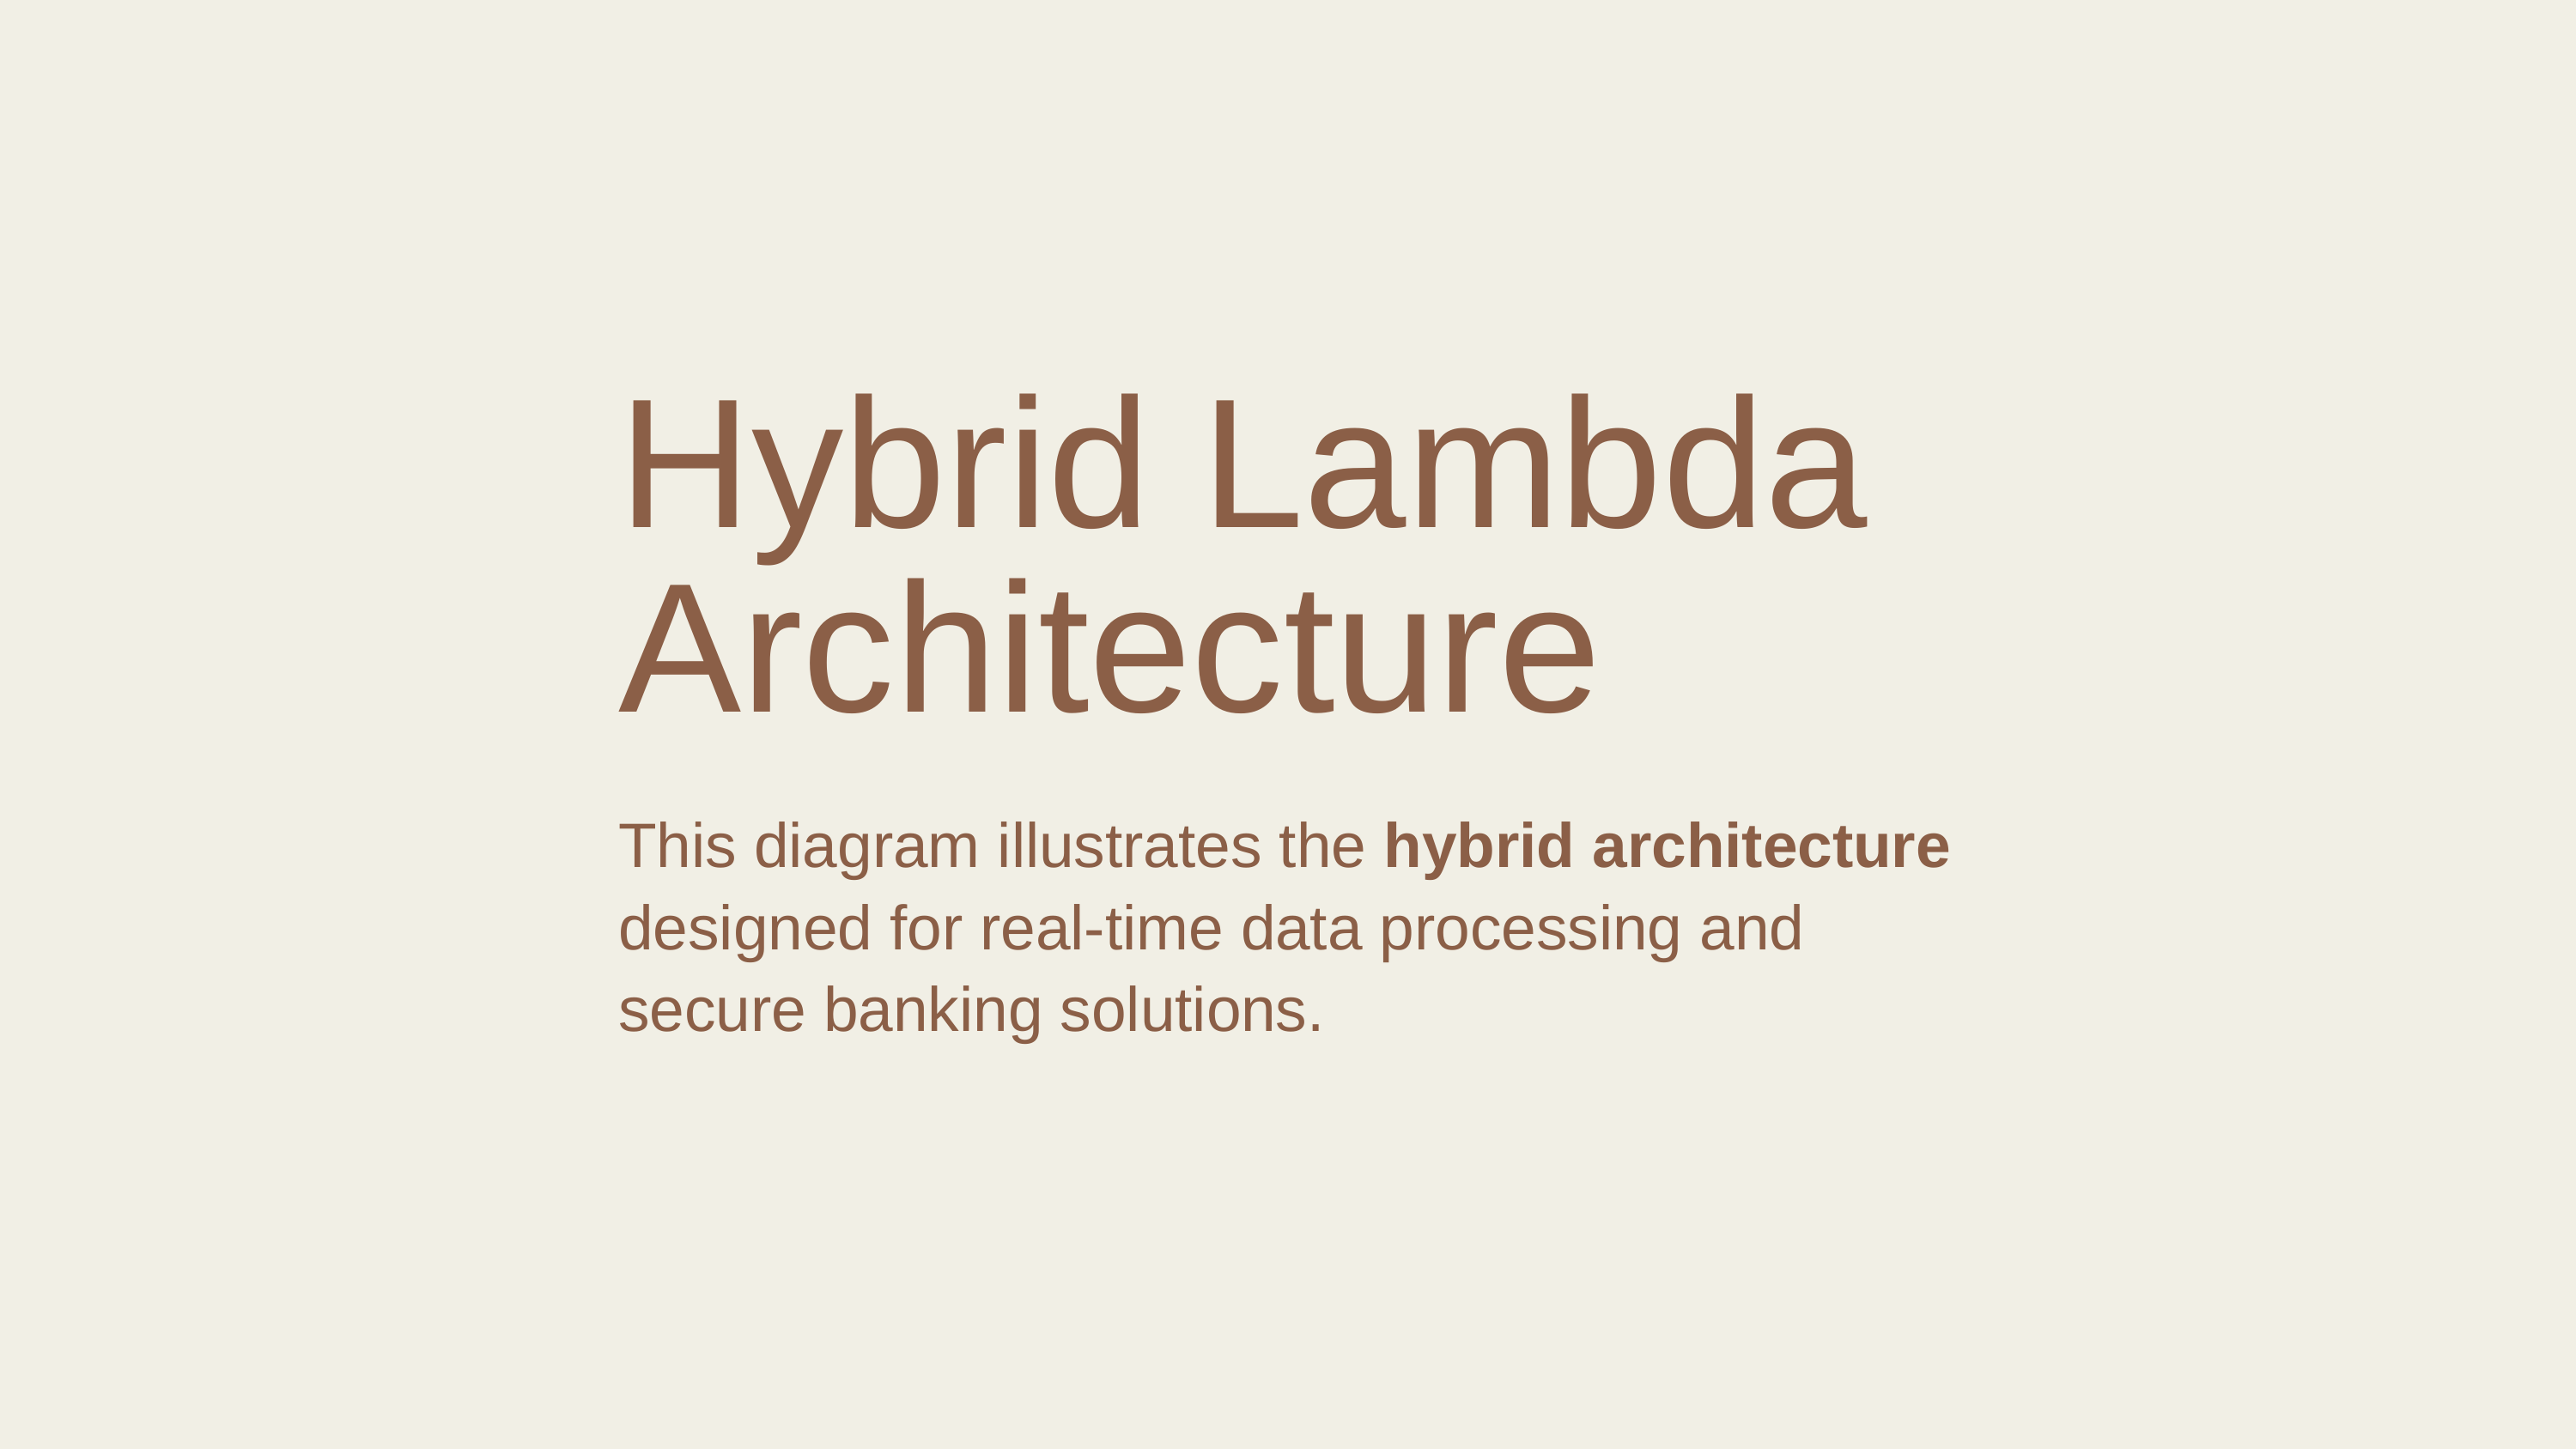

Hybrid Lambda Architecture
This diagram illustrates the hybrid architecture designed for real-time data processing and secure banking solutions.